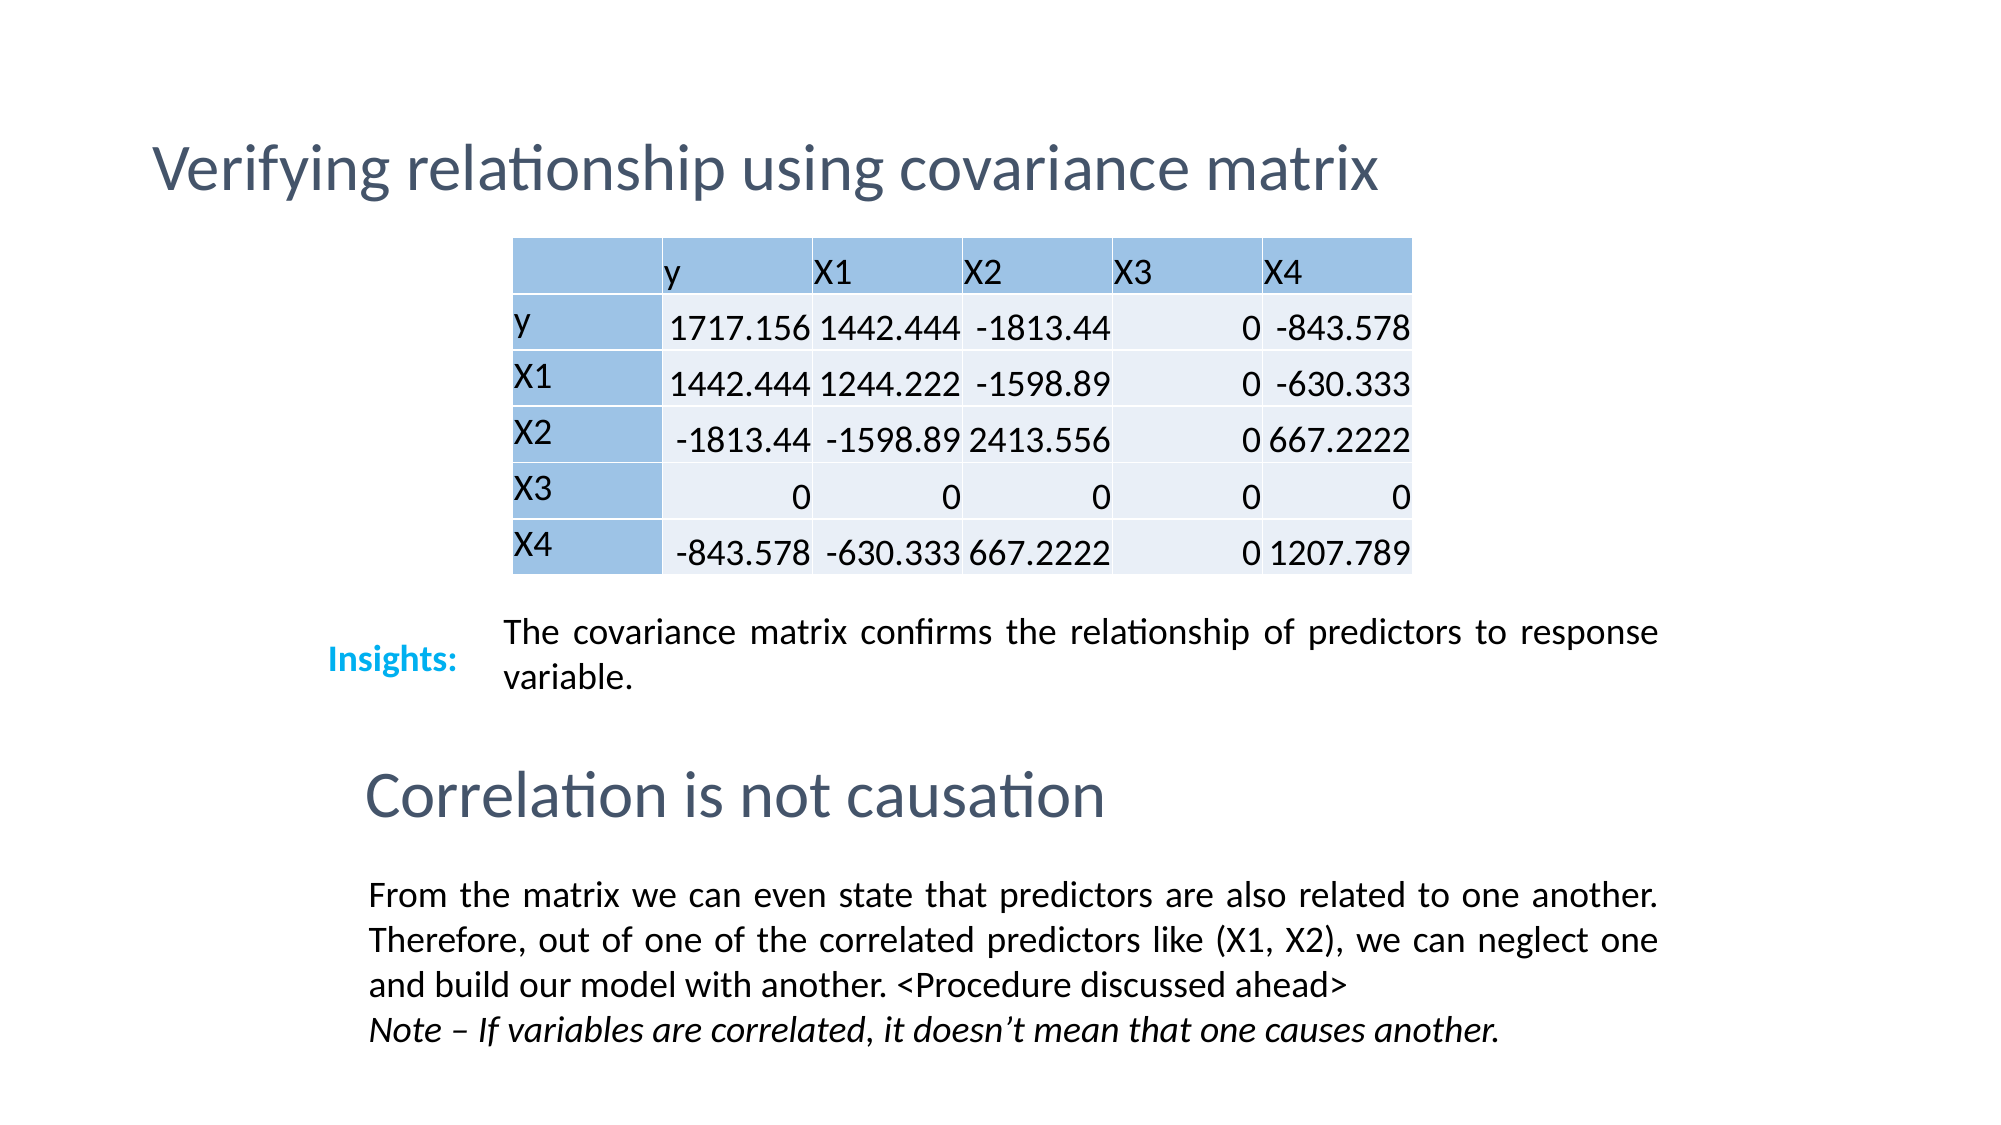

# Verifying relationship using covariance matrix
|  | y | X1 | X2 | X3 | X4 |
| --- | --- | --- | --- | --- | --- |
| y | 1717.156 | 1442.444 | -1813.44 | 0 | -843.578 |
| X1 | 1442.444 | 1244.222 | -1598.89 | 0 | -630.333 |
| X2 | -1813.44 | -1598.89 | 2413.556 | 0 | 667.2222 |
| X3 | 0 | 0 | 0 | 0 | 0 |
| X4 | -843.578 | -630.333 | 667.2222 | 0 | 1207.789 |
The covariance matrix confirms the relationship of predictors to response variable.
Insights:
Correlation is not causation
From the matrix we can even state that predictors are also related to one another. Therefore, out of one of the correlated predictors like (X1, X2), we can neglect one and build our model with another. <Procedure discussed ahead>
Note – If variables are correlated, it doesn’t mean that one causes another.